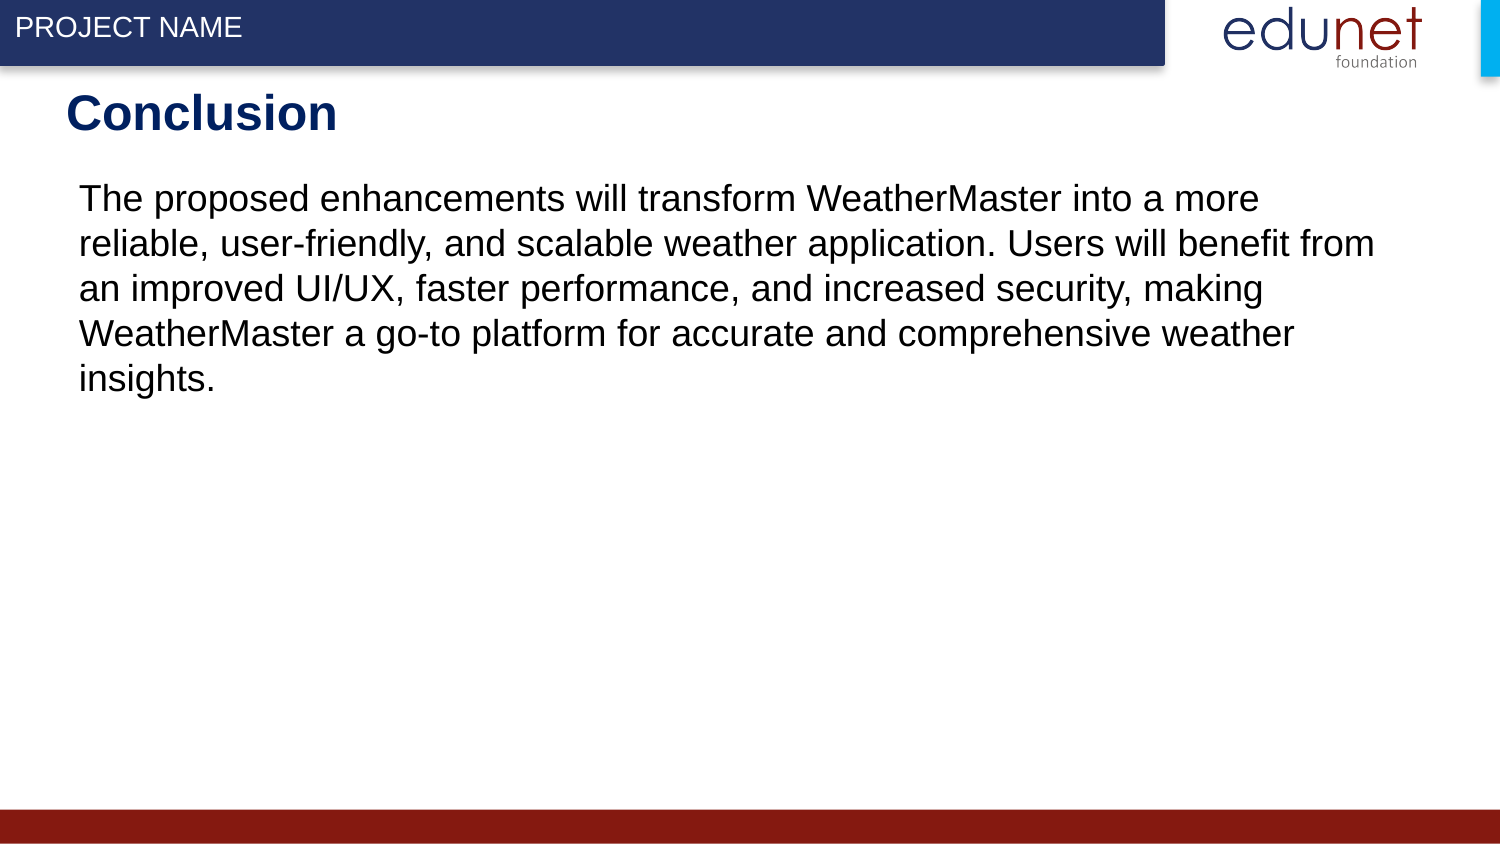

# Conclusion
The proposed enhancements will transform WeatherMaster into a more reliable, user-friendly, and scalable weather application. Users will benefit from an improved UI/UX, faster performance, and increased security, making WeatherMaster a go-to platform for accurate and comprehensive weather insights.